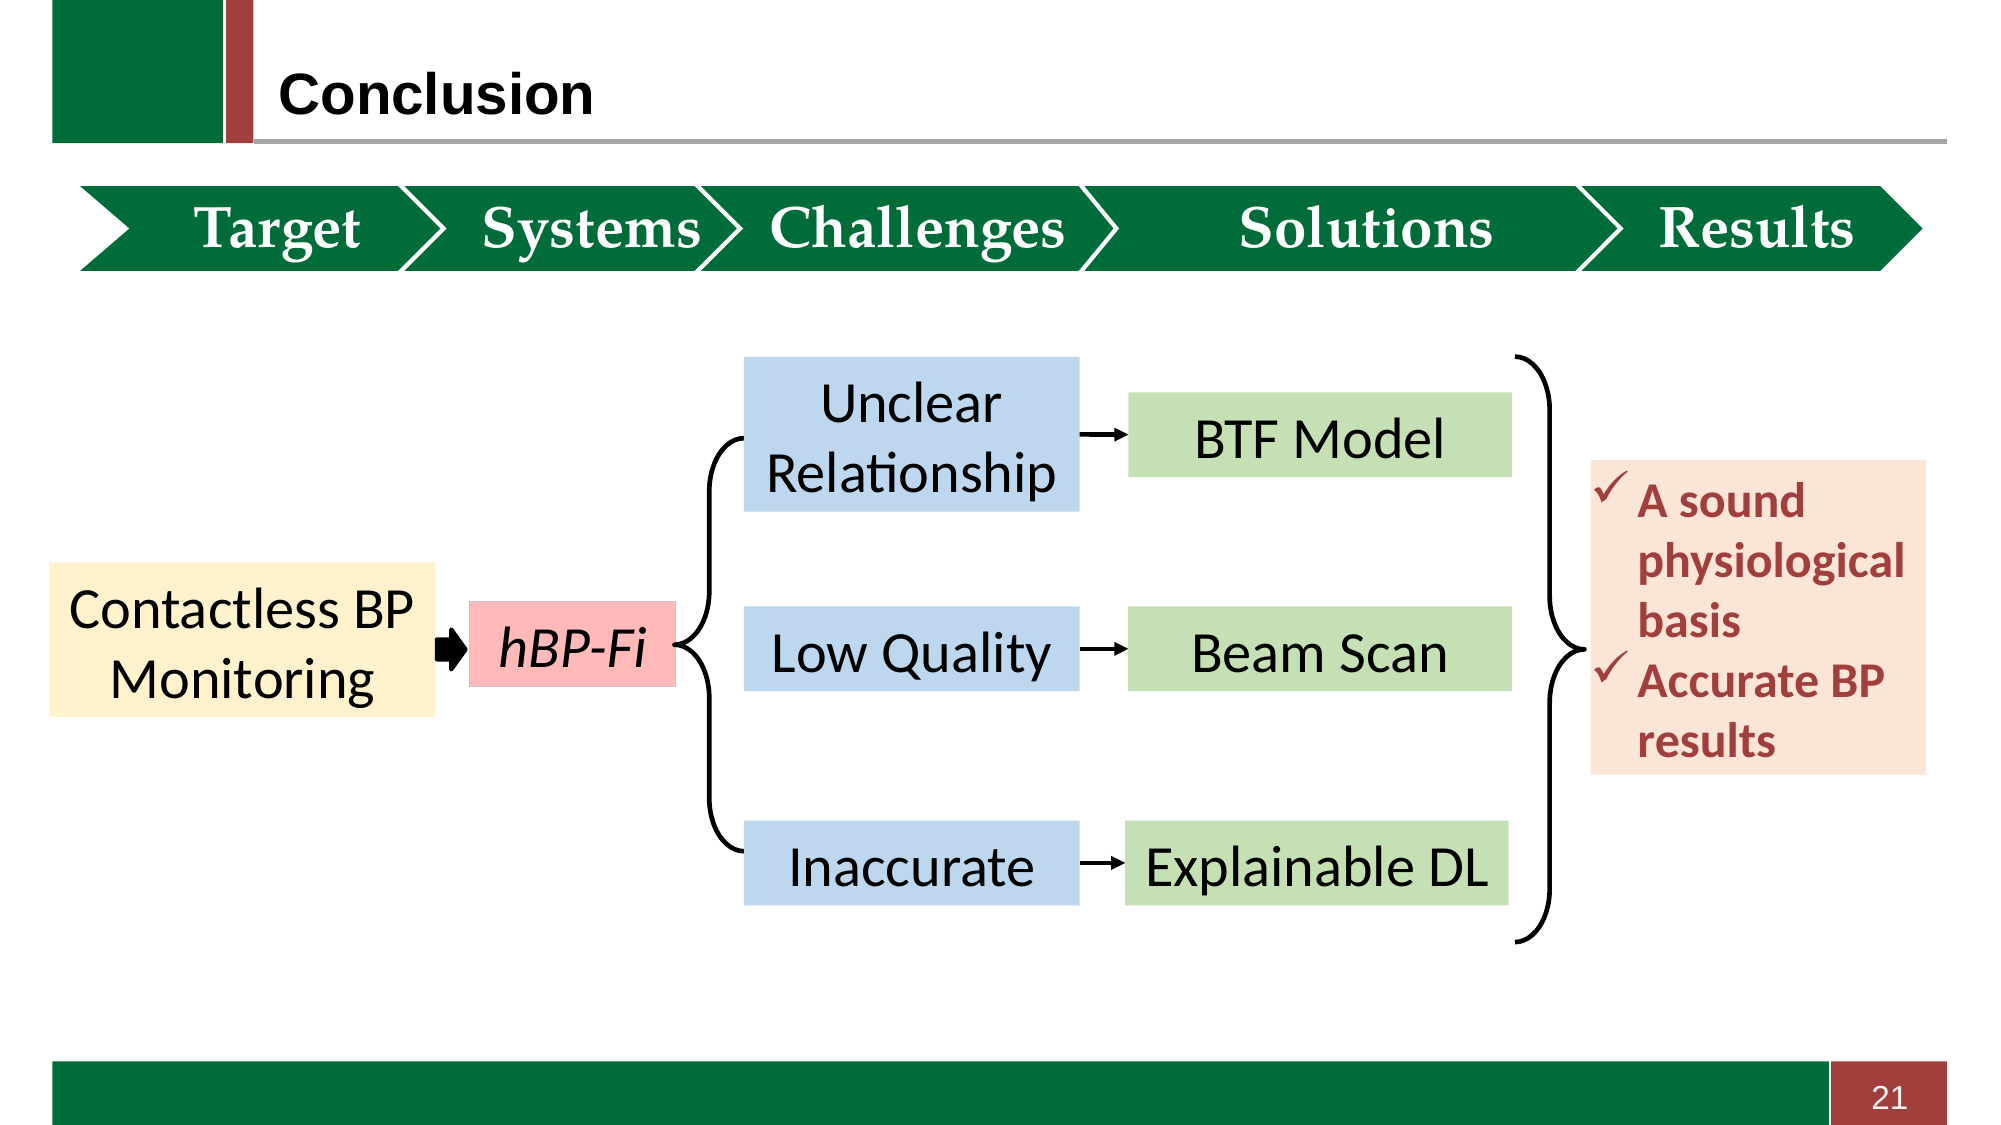

# Conclusion

Target
Systems
Challenges
Solutions
Results

Unclear
Relationship
BTF Model

A sound physiological basis
Accurate BP results
Contactless BP Monitoring
hBP-Fi
Low Quality
Beam Scan

Inaccurate
Explainable DL